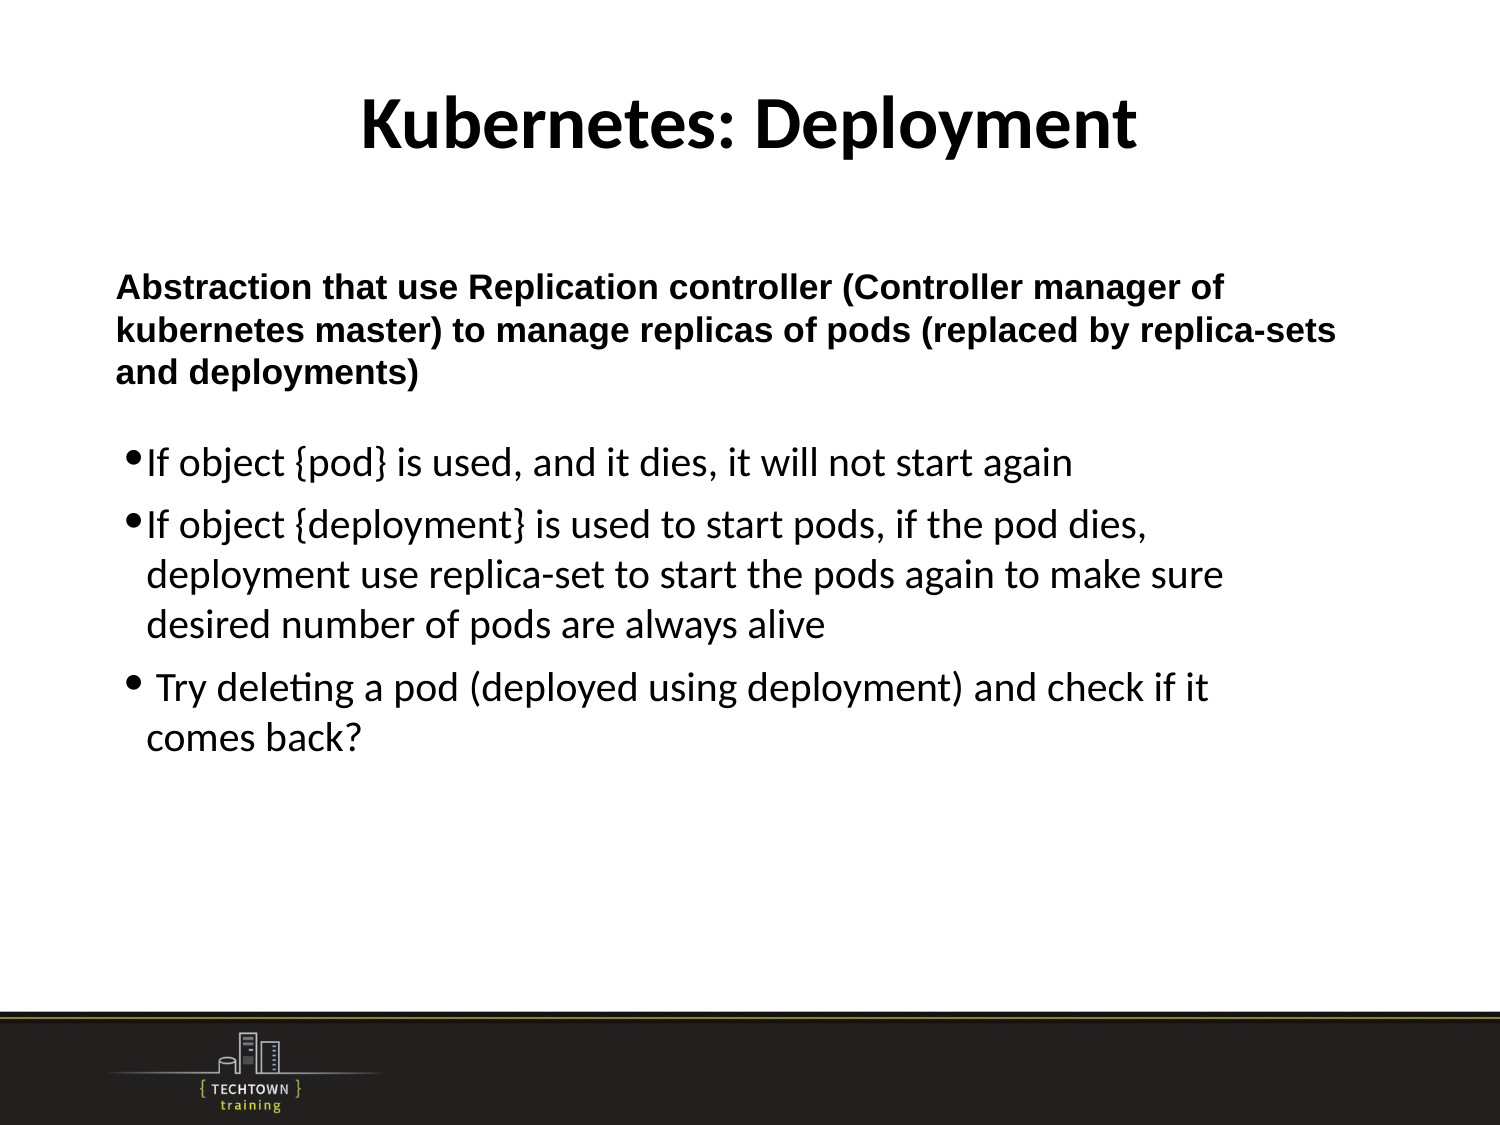

# Kubernetes: Deployment
Abstraction that use Replication controller (Controller manager of kubernetes master) to manage replicas of pods (replaced by replica-sets and deployments)
If object {pod} is used, and it dies, it will not start again
If object {deployment} is used to start pods, if the pod dies, deployment use replica-set to start the pods again to make sure desired number of pods are always alive
 Try deleting a pod (deployed using deployment) and check if it comes back?